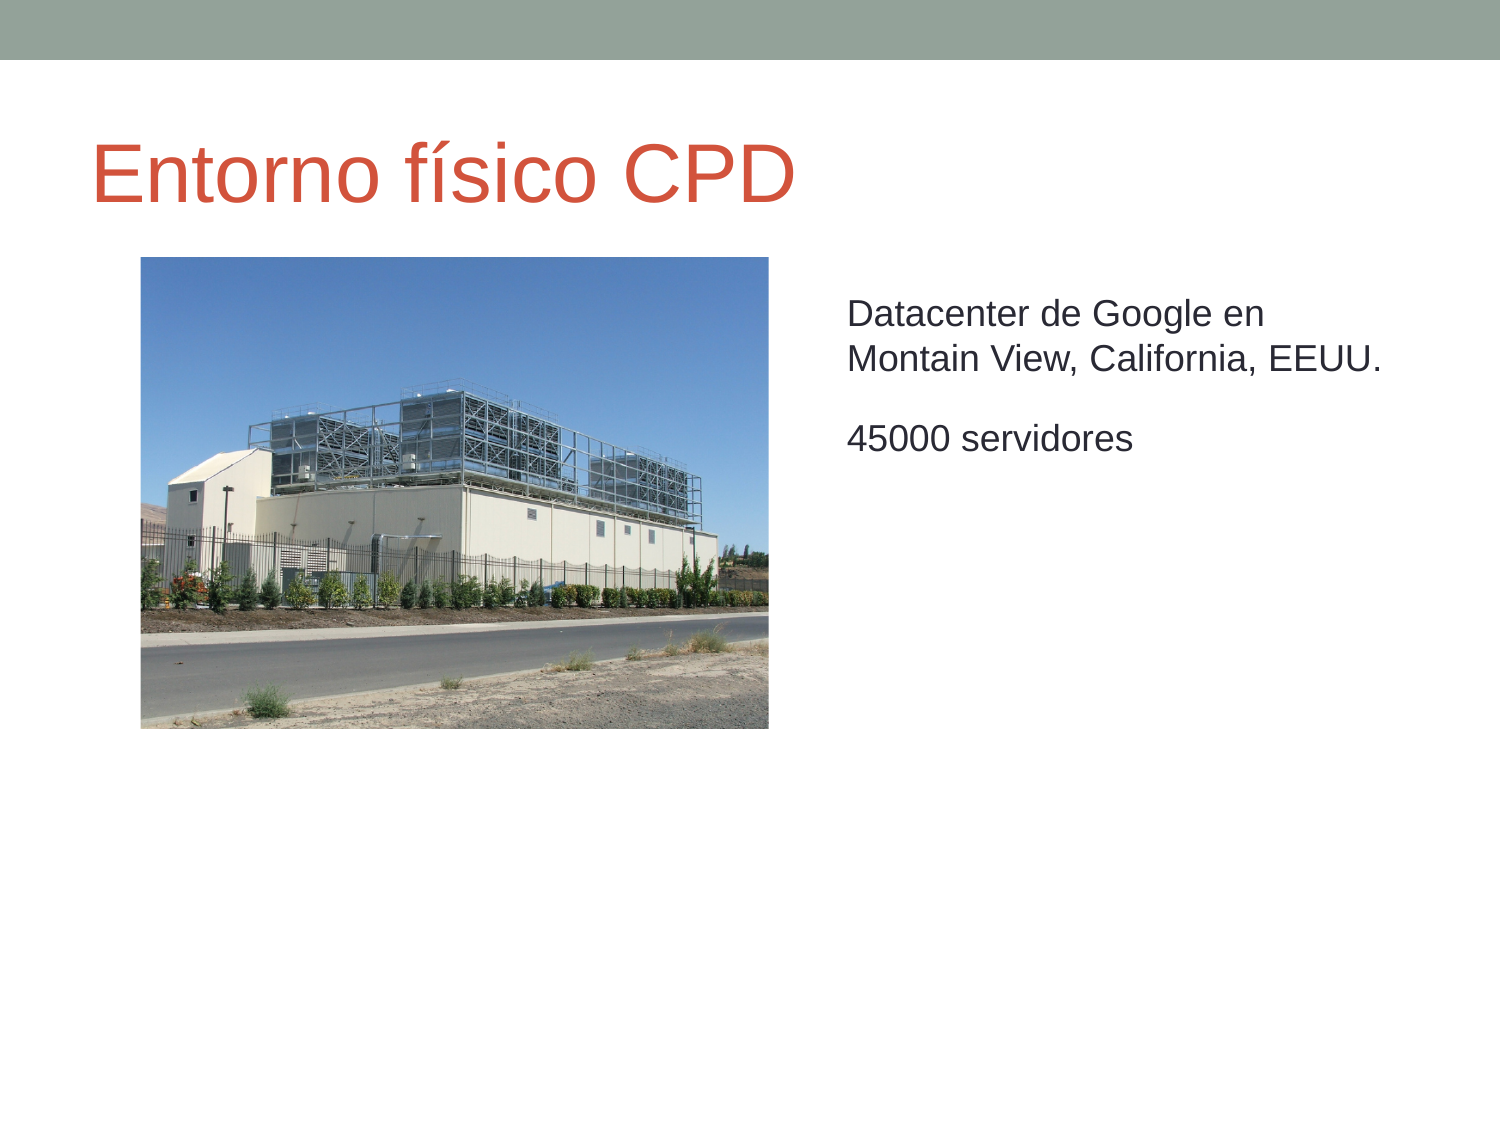

# Entorno físico CPD

Datacenter de Google en
Montain View, California, EEUU.

45000 servidores